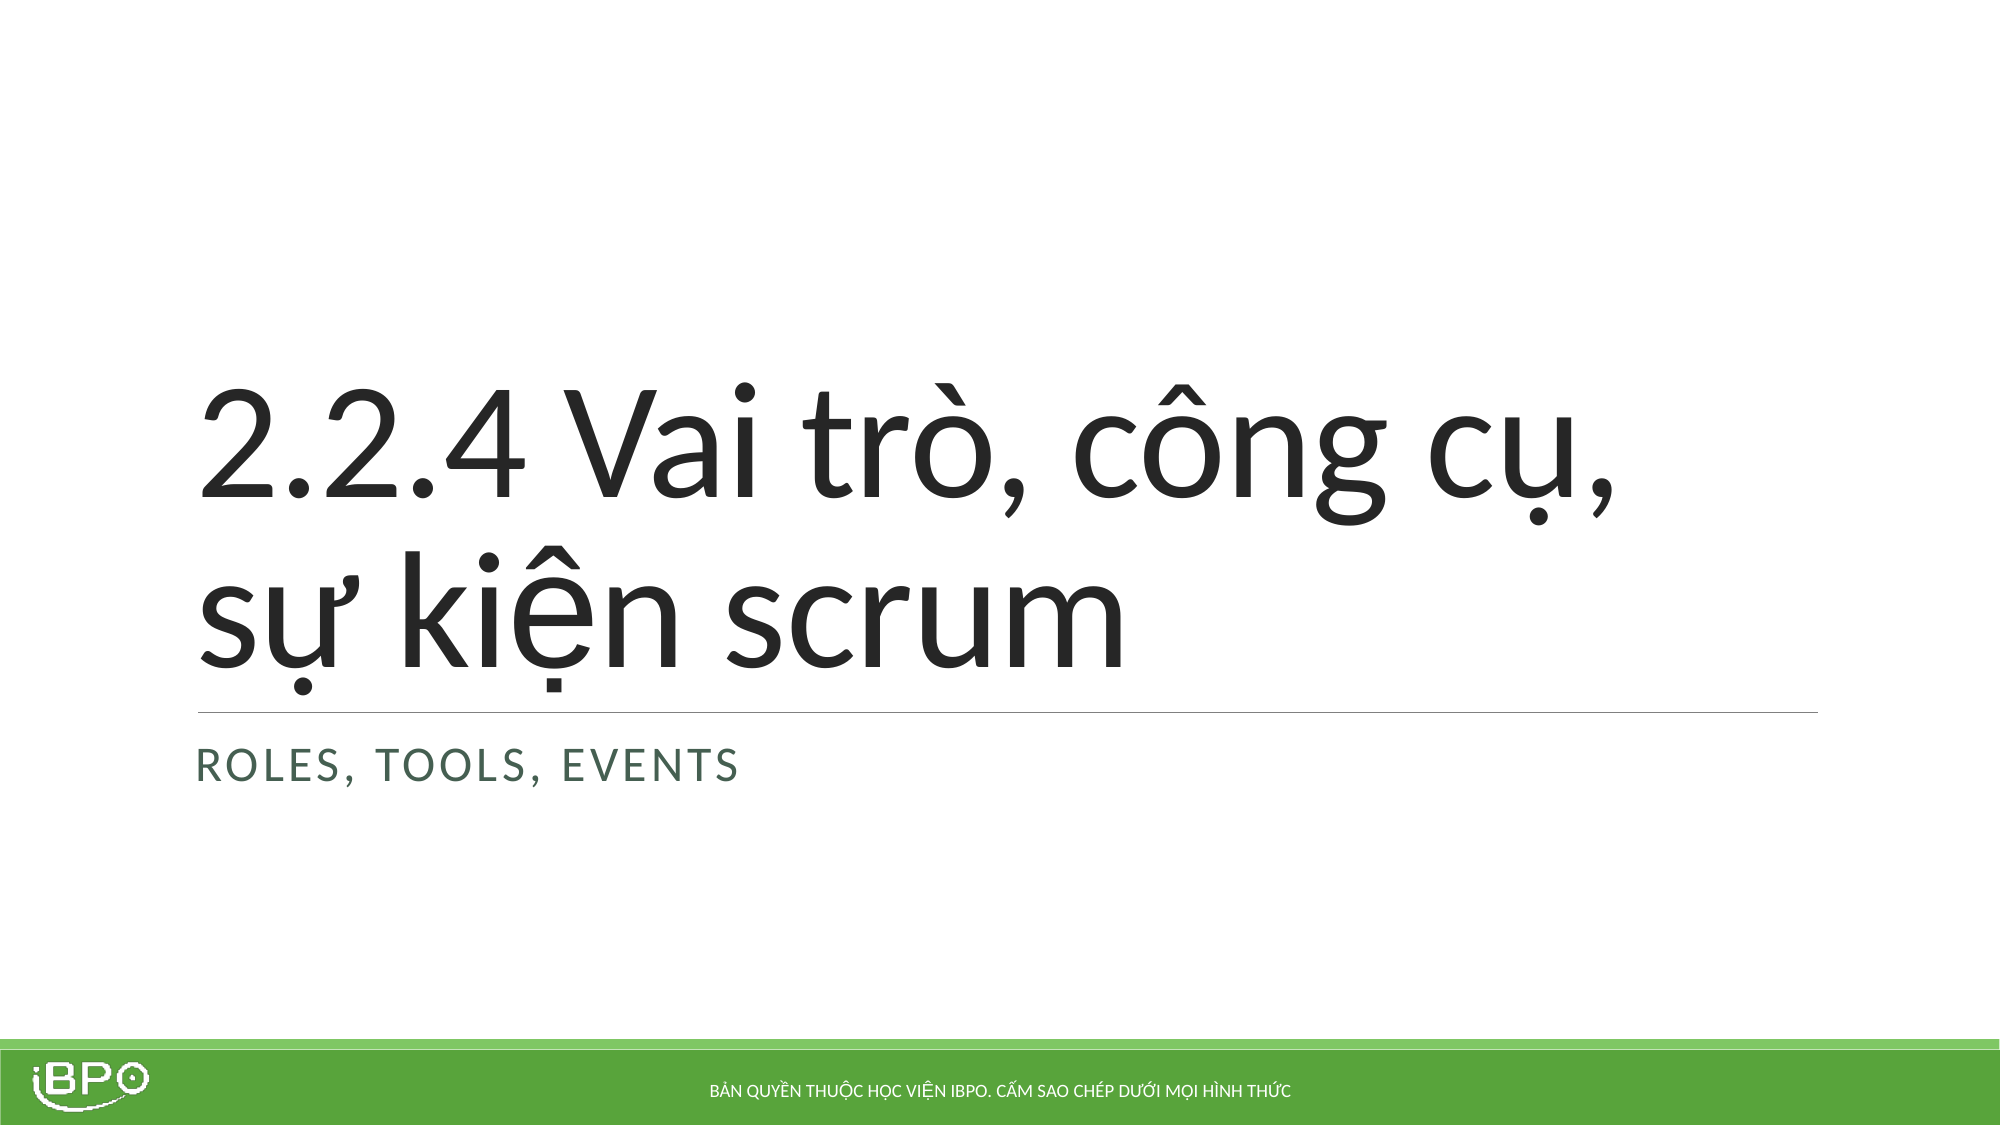

# 2.2.4 Vai trò, công cụ, sự kiện scrum
Roles, tools, events
Bản quyền thuộc Học viện iBPO. Cấm sao chép dưới mọi hình thức